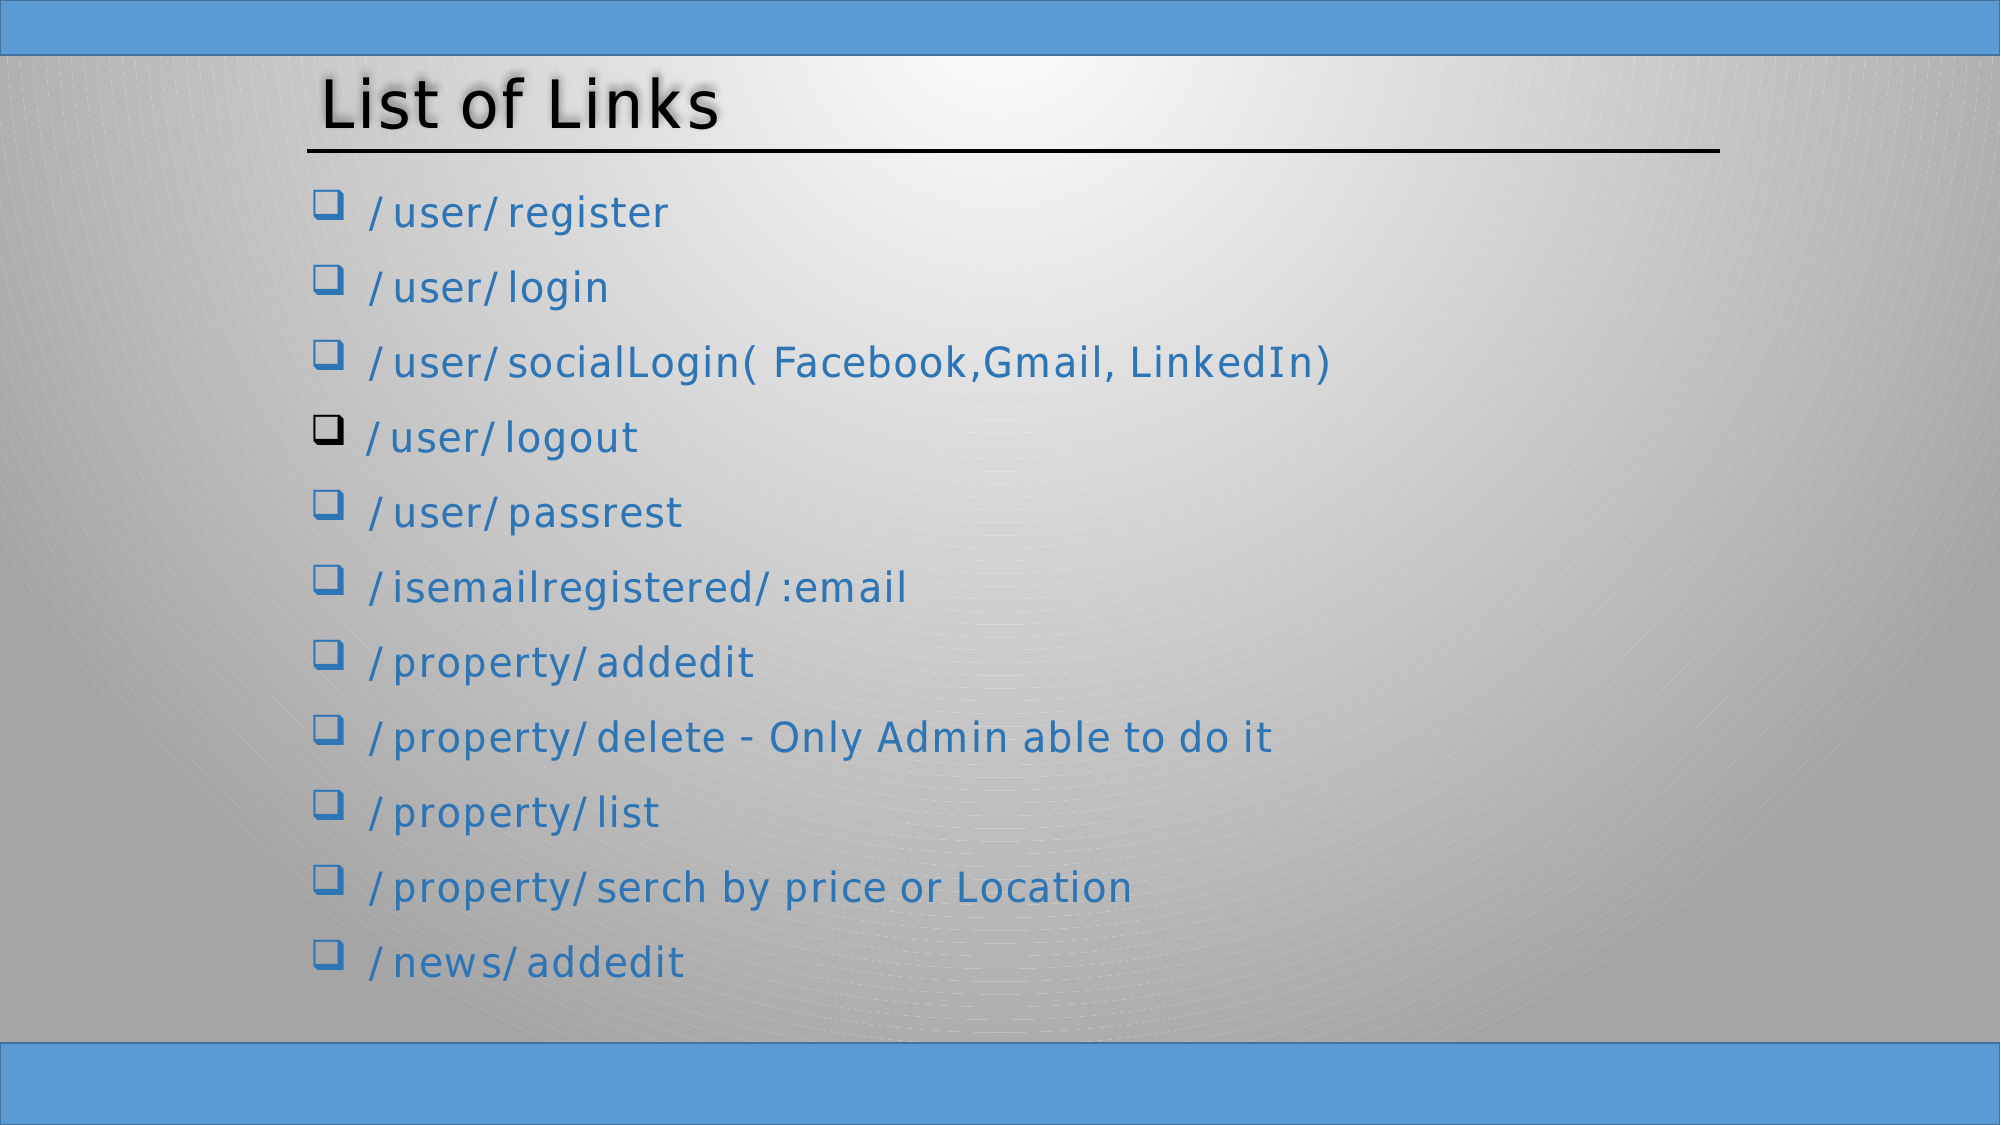

List of Links
 /user/register
 /user/login
 /user/socialLogin( Facebook,Gmail, LinkedIn)
 /user/logout
 /user/passrest
 /isemailregistered/:email
 /property/addedit
 /property/delete - Only Admin able to do it
 /property/list
 /property/serch by price or Location
 /news/addedit

3